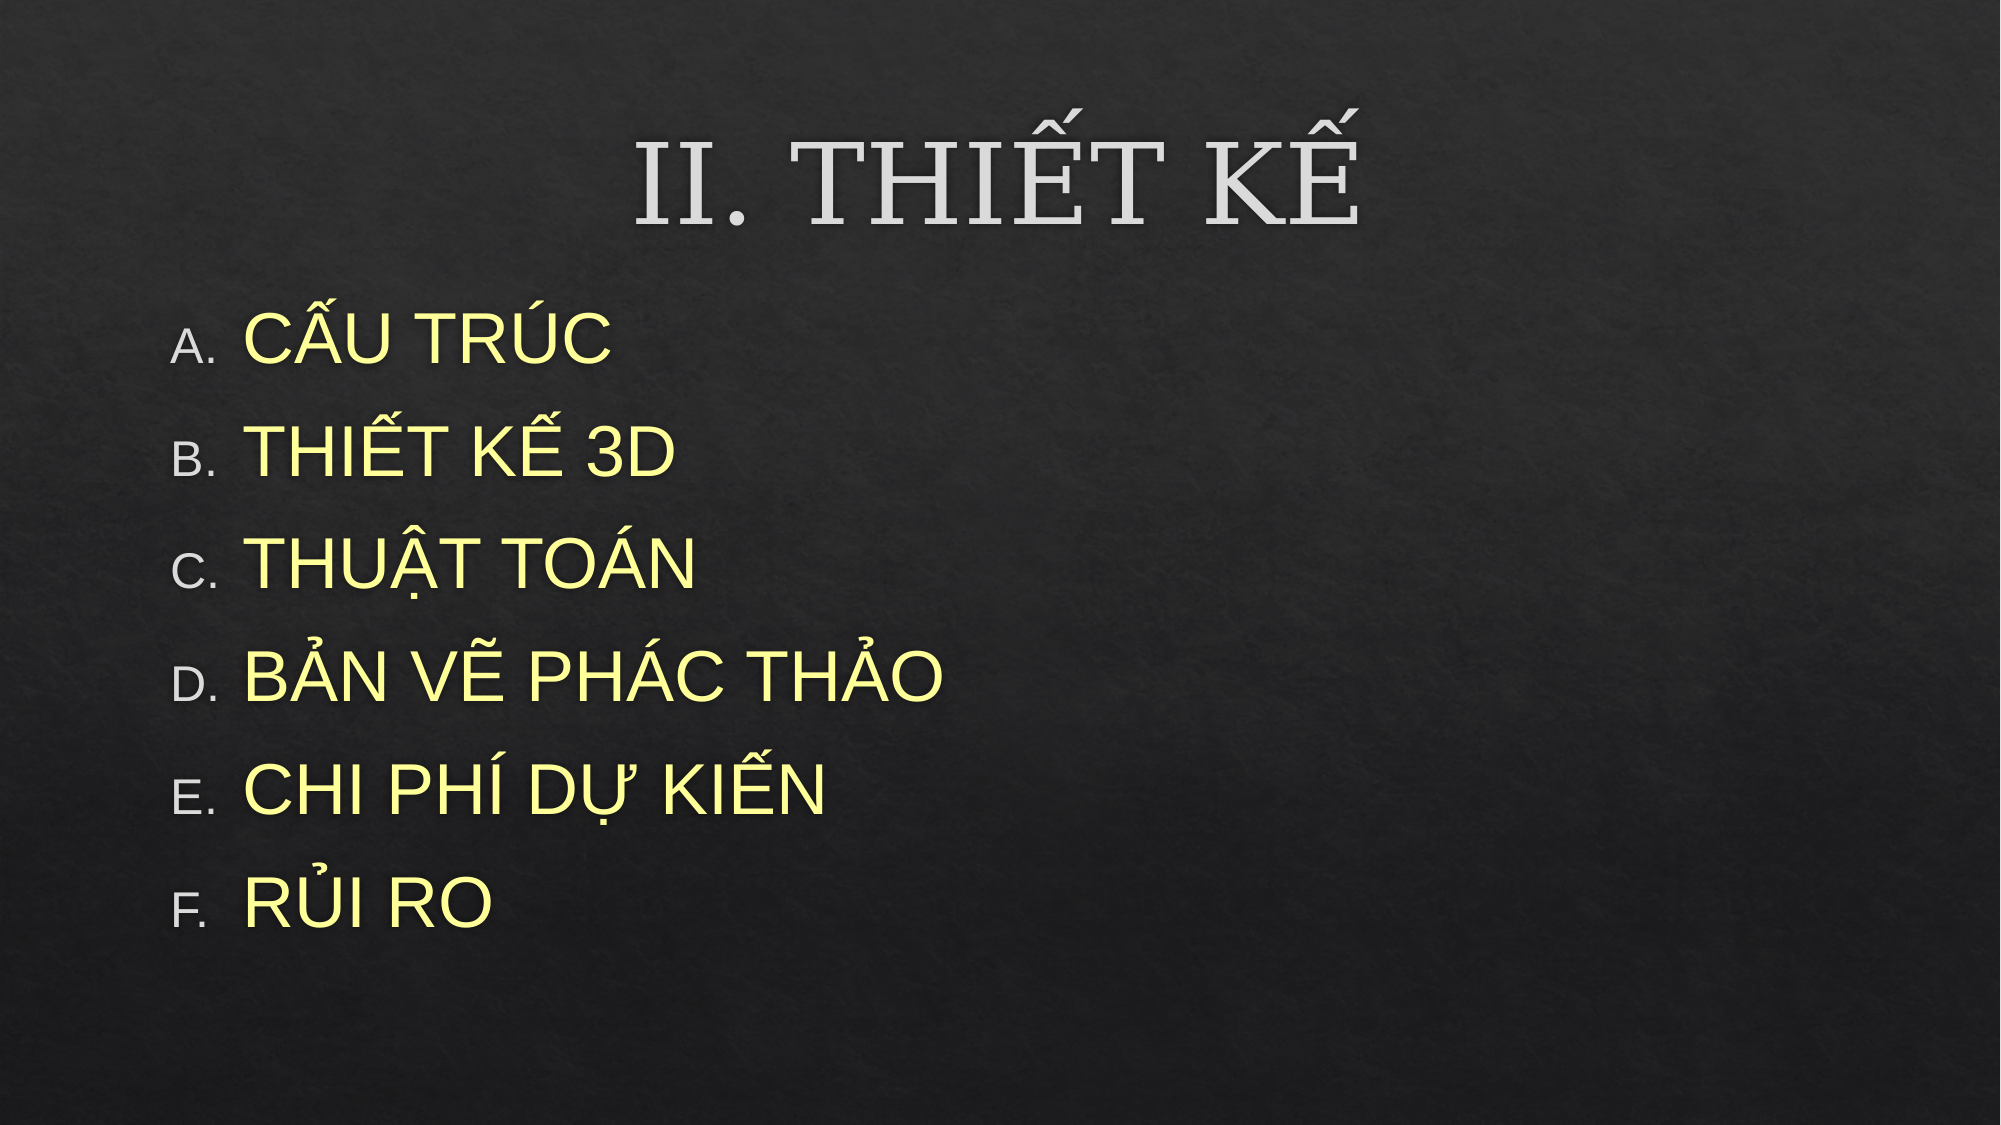

# II. THIẾT KẾ
CẤU TRÚC
THIẾT KẾ 3D
THUẬT TOÁN
BẢN VẼ PHÁC THẢO
CHI PHÍ DỰ KIẾN
RỦI RO